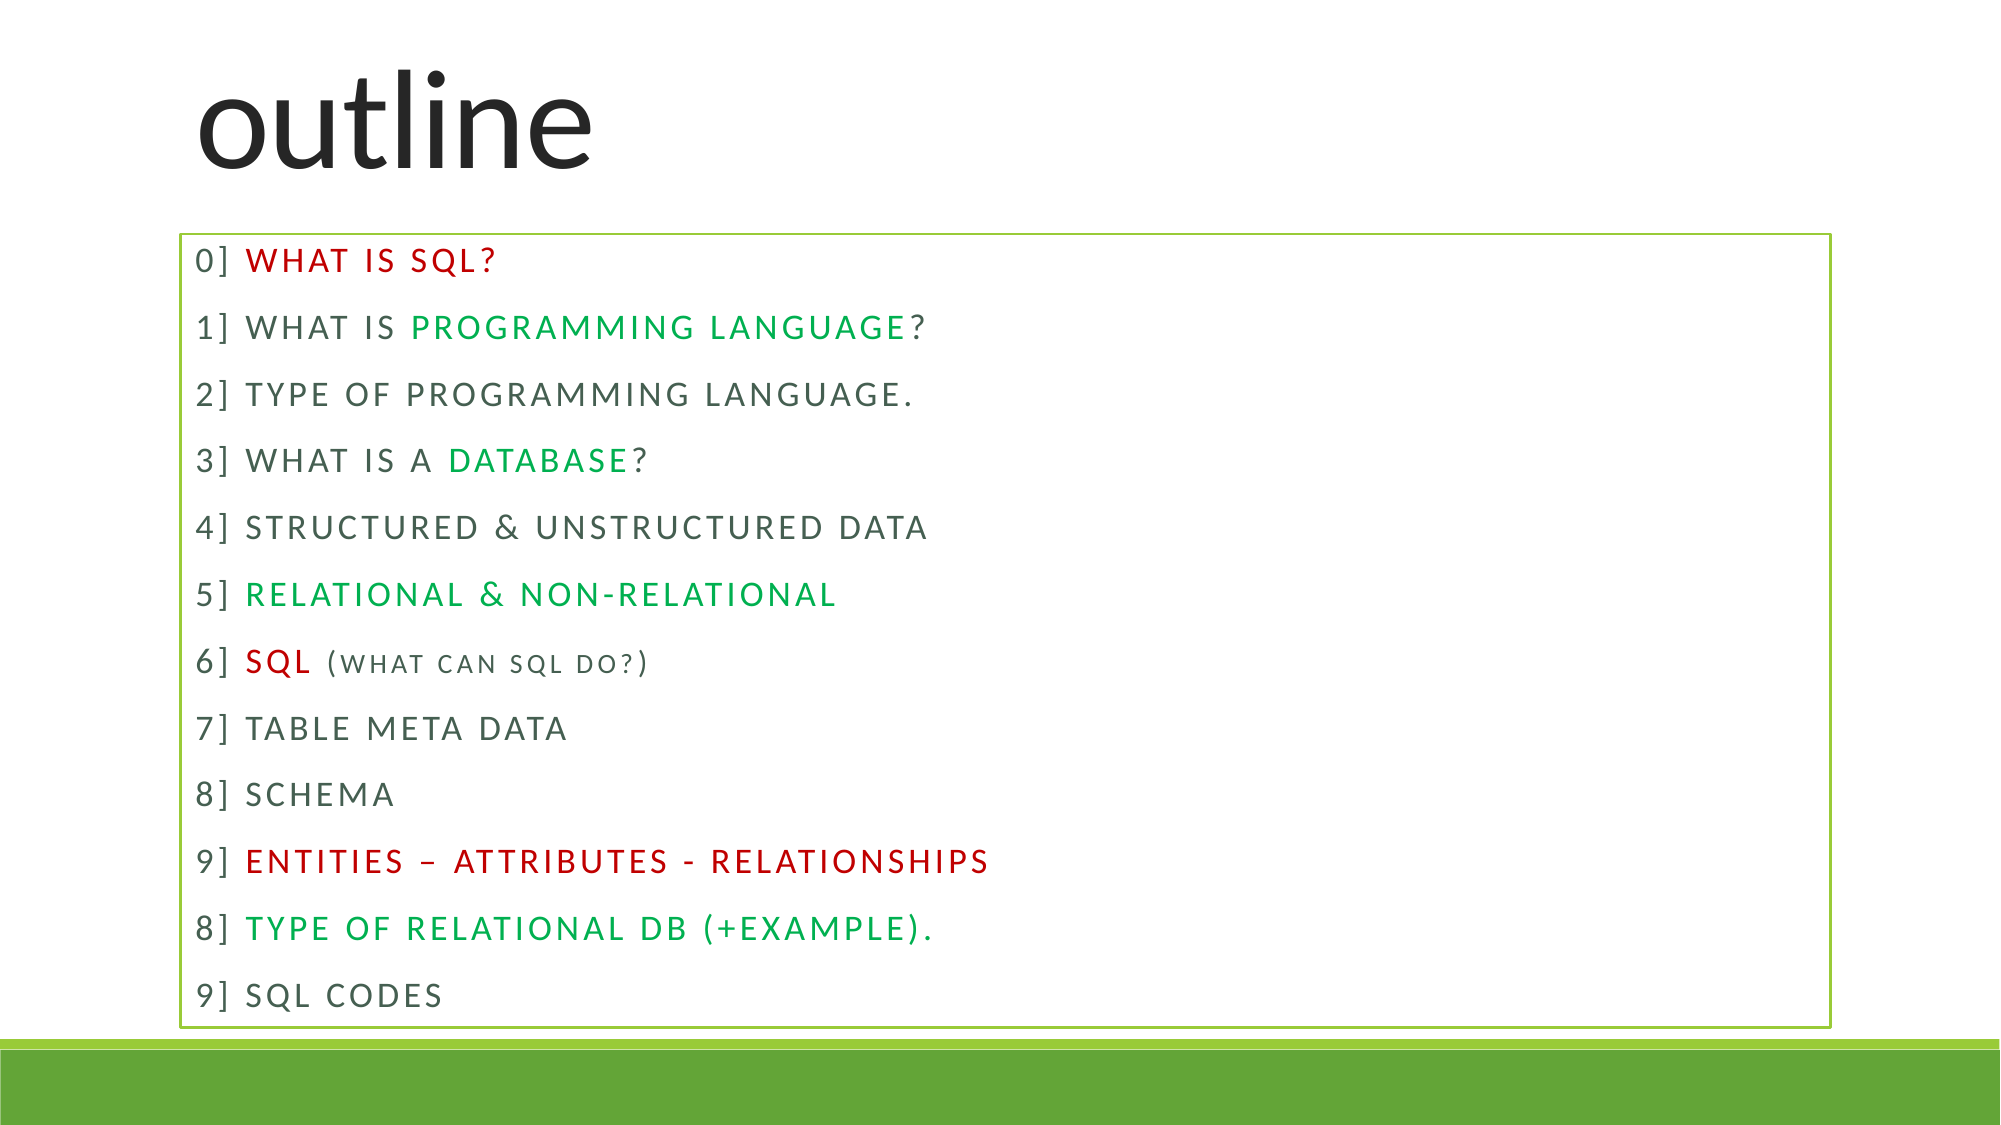

# outline
0] What is SQL?
1] What is programming language?
2] Type of programming language.
3] What is a database?
4] structured & unstructured data
5] Relational & Non-relational
6] SQL (What Can SQL do?)
7] Table Meta Data
8] Schema
9] Entities – ATTRIBUTES - RELATIONSHIPS
8] type of Relational db (+Example).
9] SQL Codes